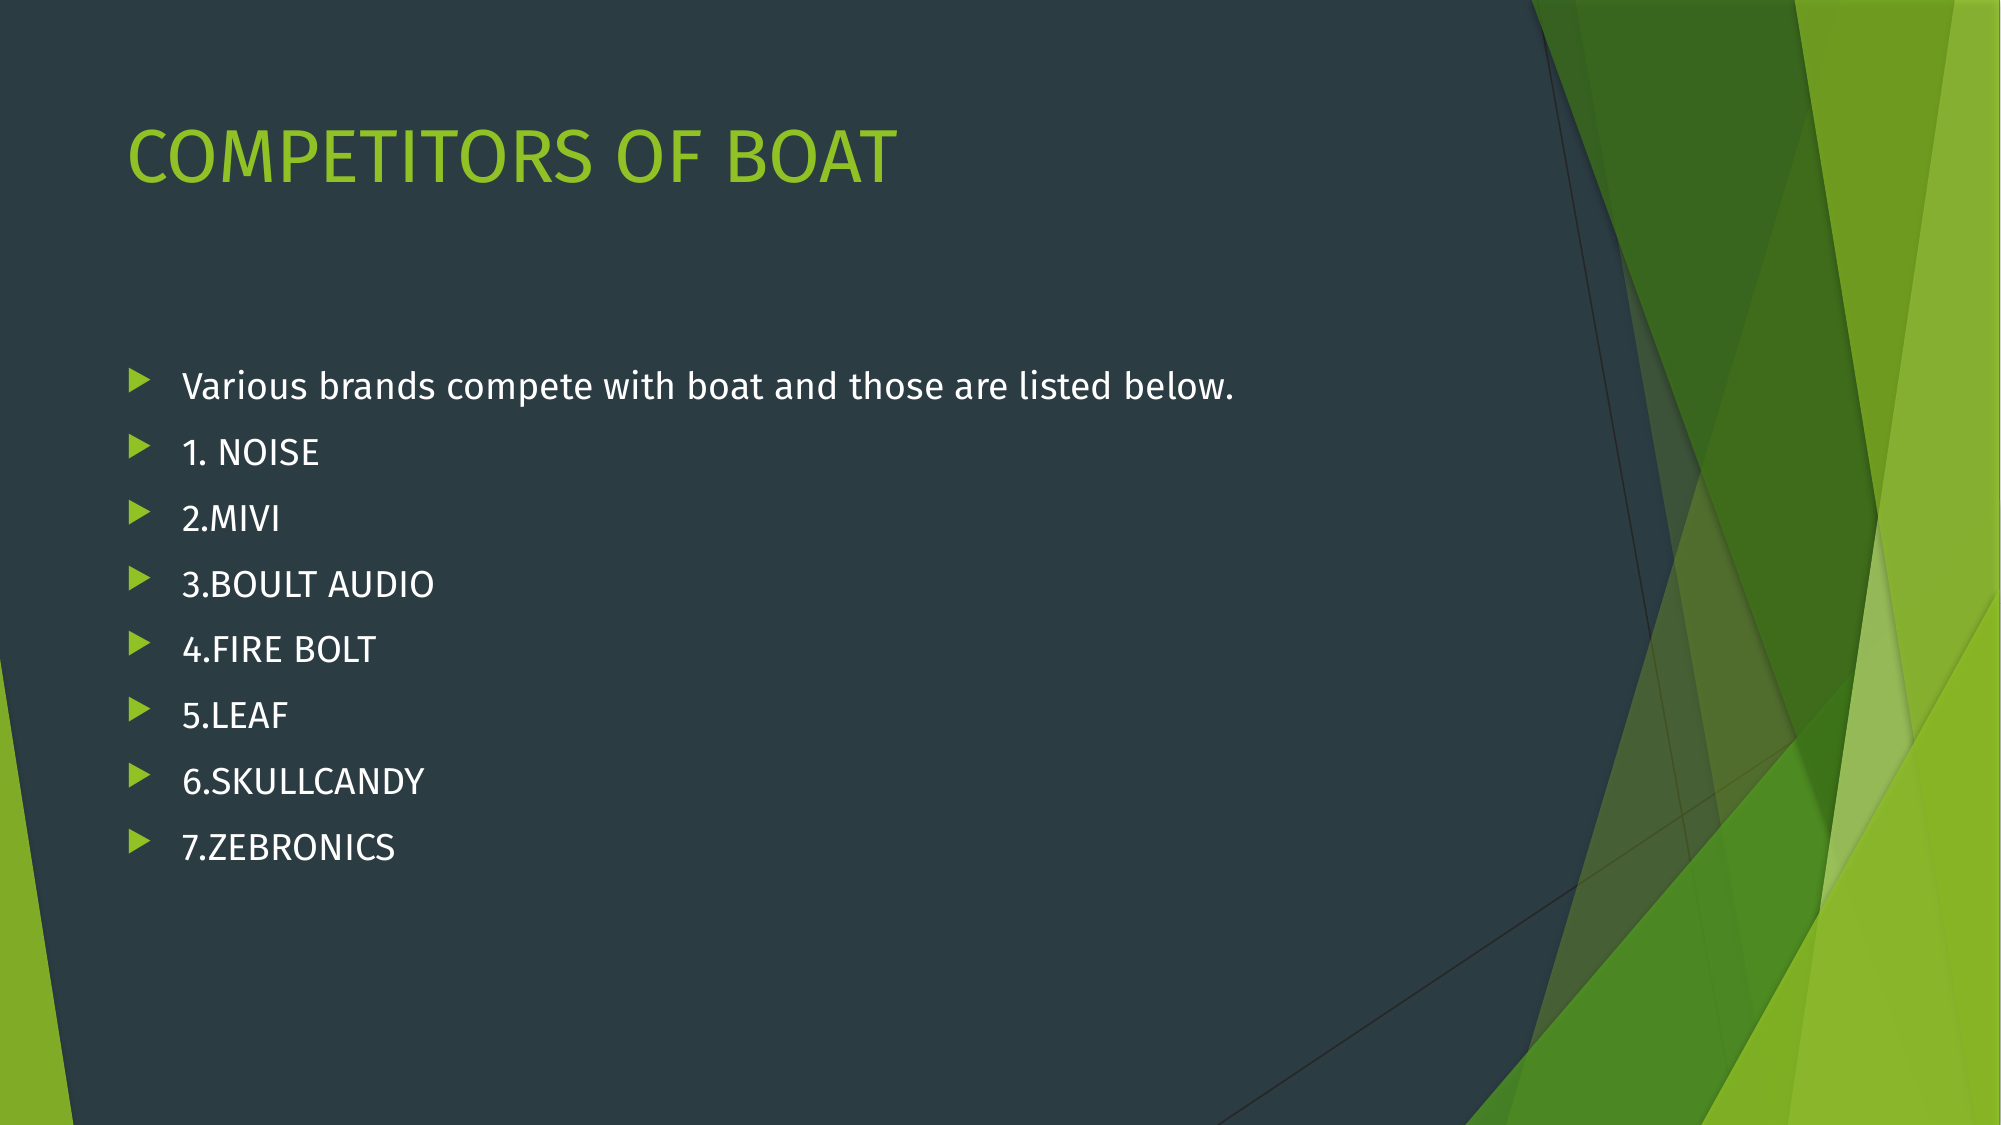

# COMPETITORS OF BOAT
Various brands compete with boat and those are listed below.
1. NOISE
2.MIVI
3.BOULT AUDIO
4.FIRE BOLT
5.LEAF
6.SKULLCANDY
7.ZEBRONICS